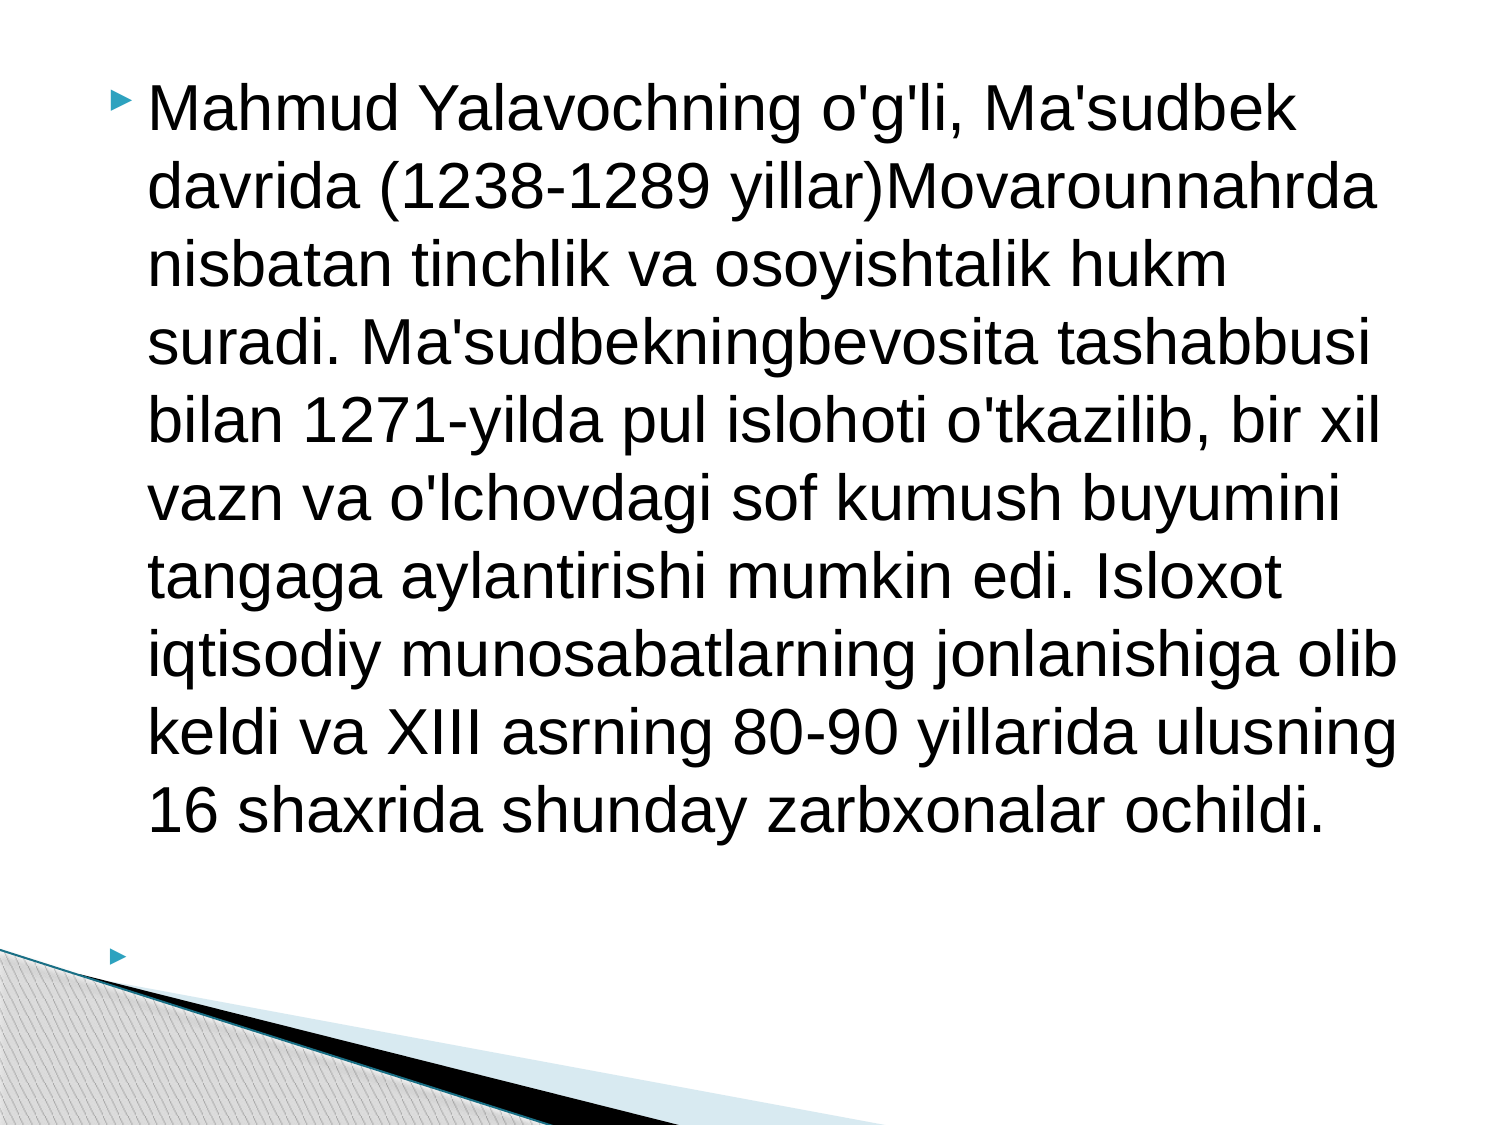

Mahmud Yalavochning o'g'li, Ma'sudbek davrida (1238-1289 yillar)Movarounnahrda nisbatan tinchlik va osoyishtalik hukm suradi. Ma'sudbekningbevosita tashabbusi bilan 1271-yilda pul islohoti o'tkazilib, bir xil vazn va o'lchovdagi sof kumush buyumini tangaga aylantirishi mumkin edi. Isloxot iqtisodiy munosabatlarning jonlanishiga olib keldi va XIII asrning 80-90 yillarida ulusning 16 shaxrida shunday zarbxonalar ochildi.